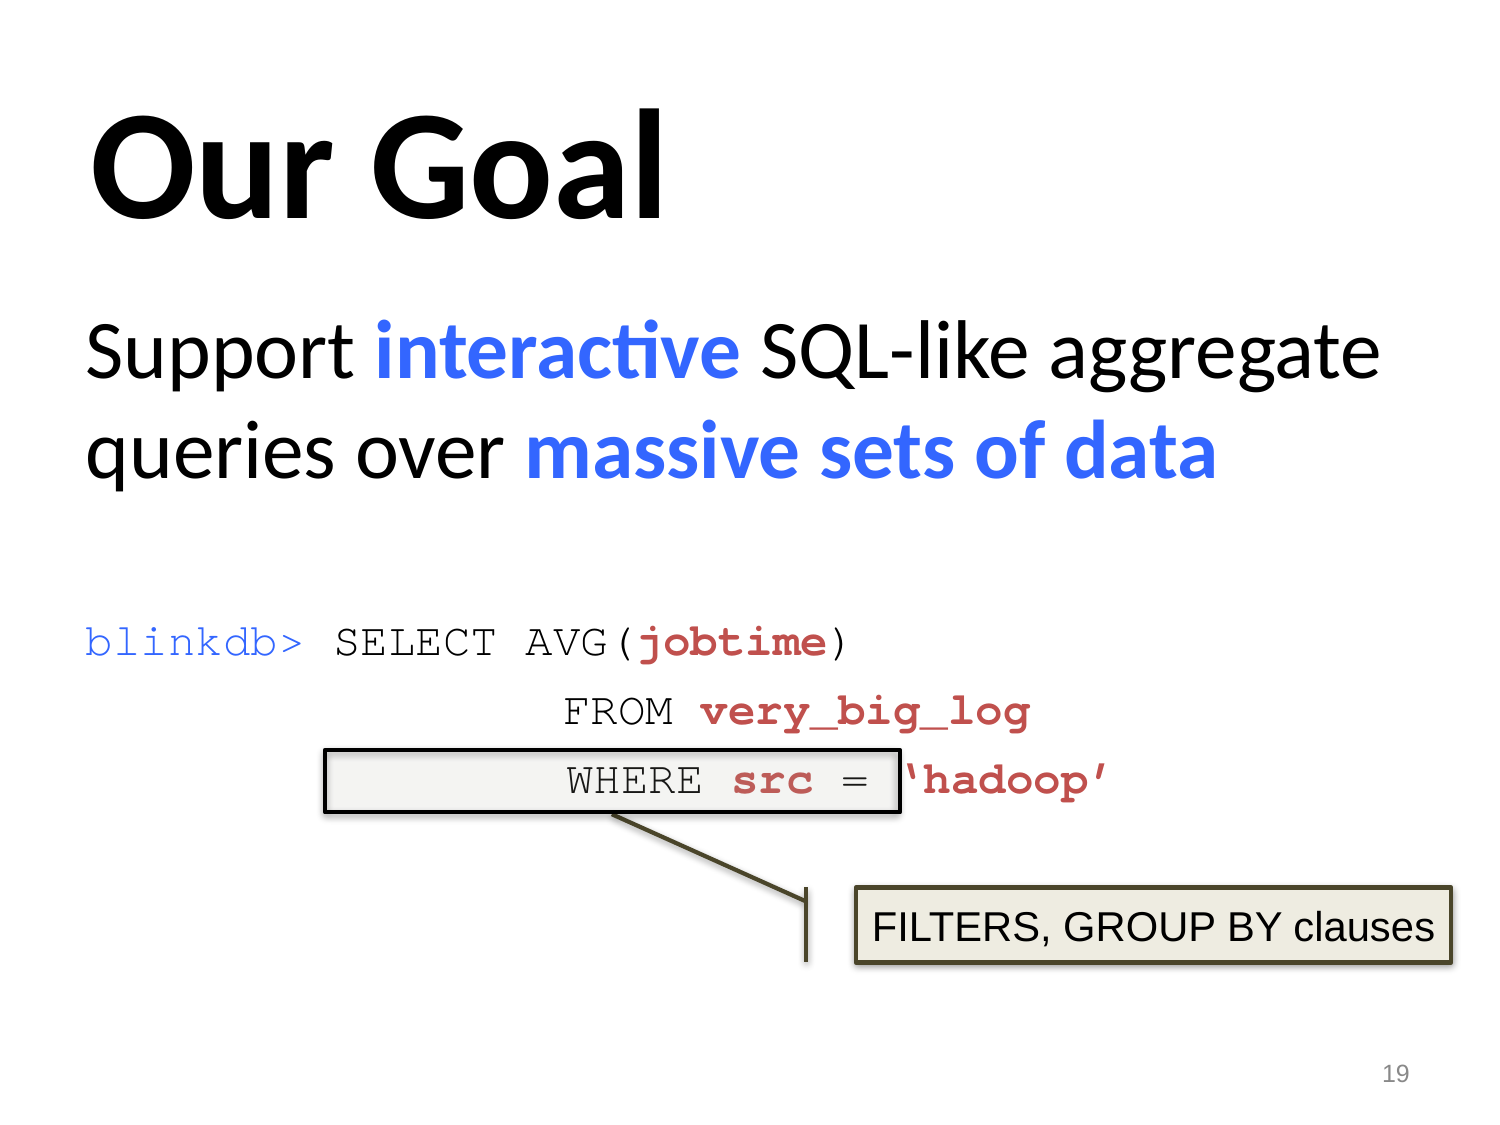

# Our Goal
Support interactive SQL-like aggregate  queries over massive sets of data

blinkdb> SELECT AVG(jobtime)
			 FROM very_big_log
			   WHERE src = ‘hadoop’

FILTERS, GROUP BY clauses
19